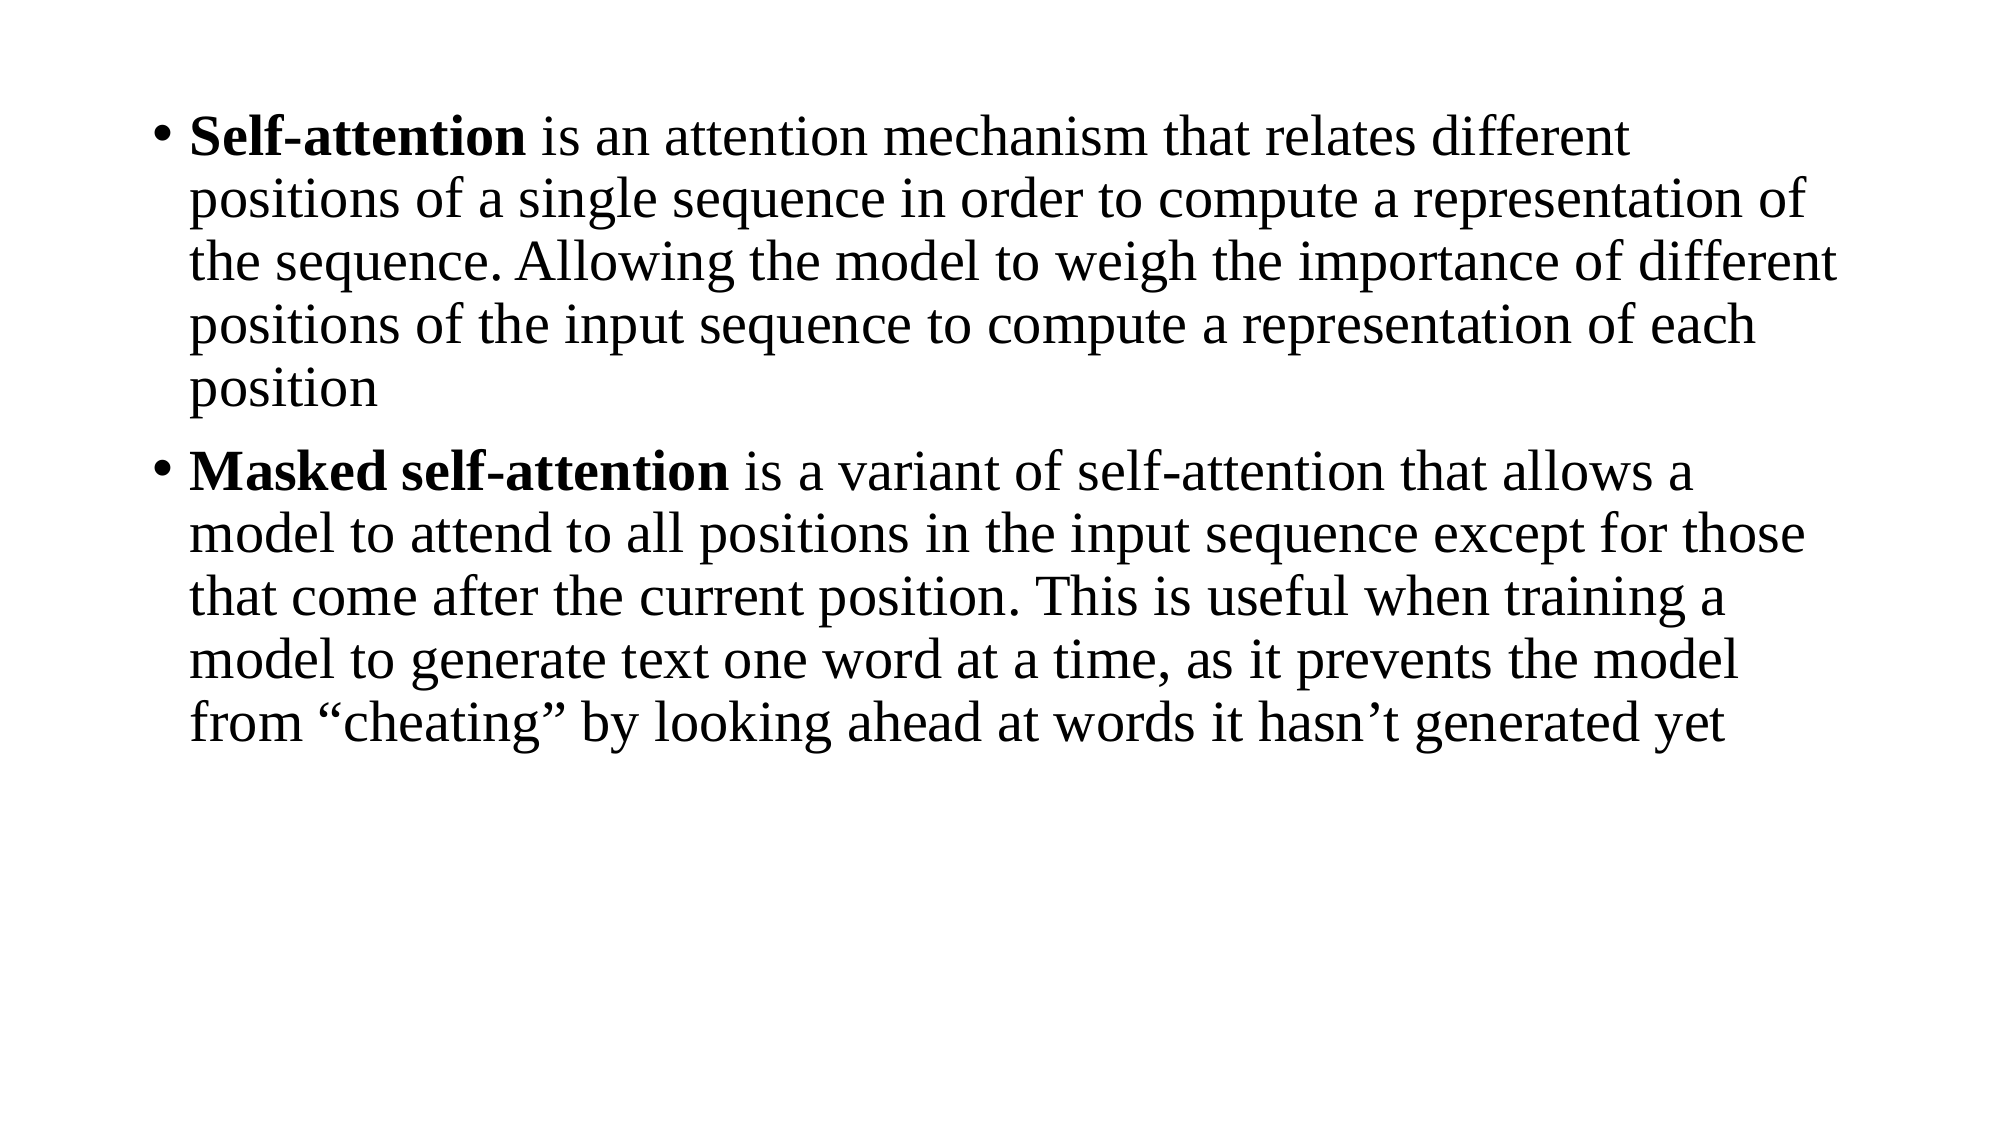

Self-attention is an attention mechanism that relates different positions of a single sequence in order to compute a representation of the sequence. Allowing the model to weigh the importance of different positions of the input sequence to compute a representation of each position
Masked self-attention is a variant of self-attention that allows a model to attend to all positions in the input sequence except for those that come after the current position. This is useful when training a model to generate text one word at a time, as it prevents the model from “cheating” by looking ahead at words it hasn’t generated yet